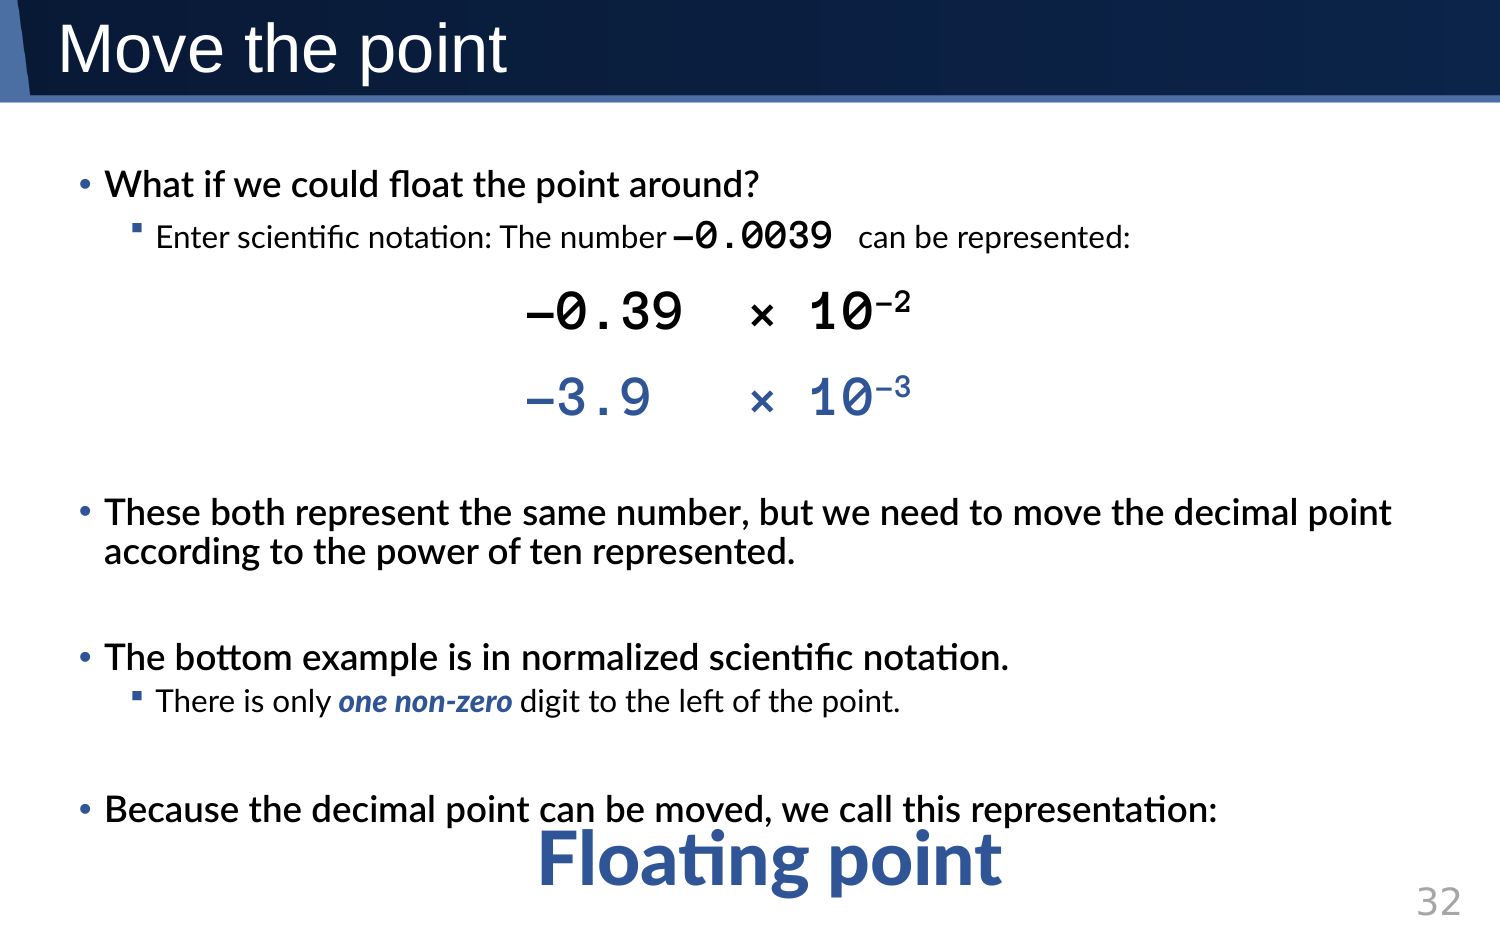

# Move the point
What if we could float the point around?
Enter scientific notation: The number -0.0039 can be represented:

These both represent the same number, but we need to move the decimal point according to the power of ten represented.

The bottom example is in normalized scientific notation.
There is only one non-zero digit to the left of the point.

Because the decimal point can be moved, we call this representation:

-0.39  × 10-2
-3.9   × 10-3
Floating point
32